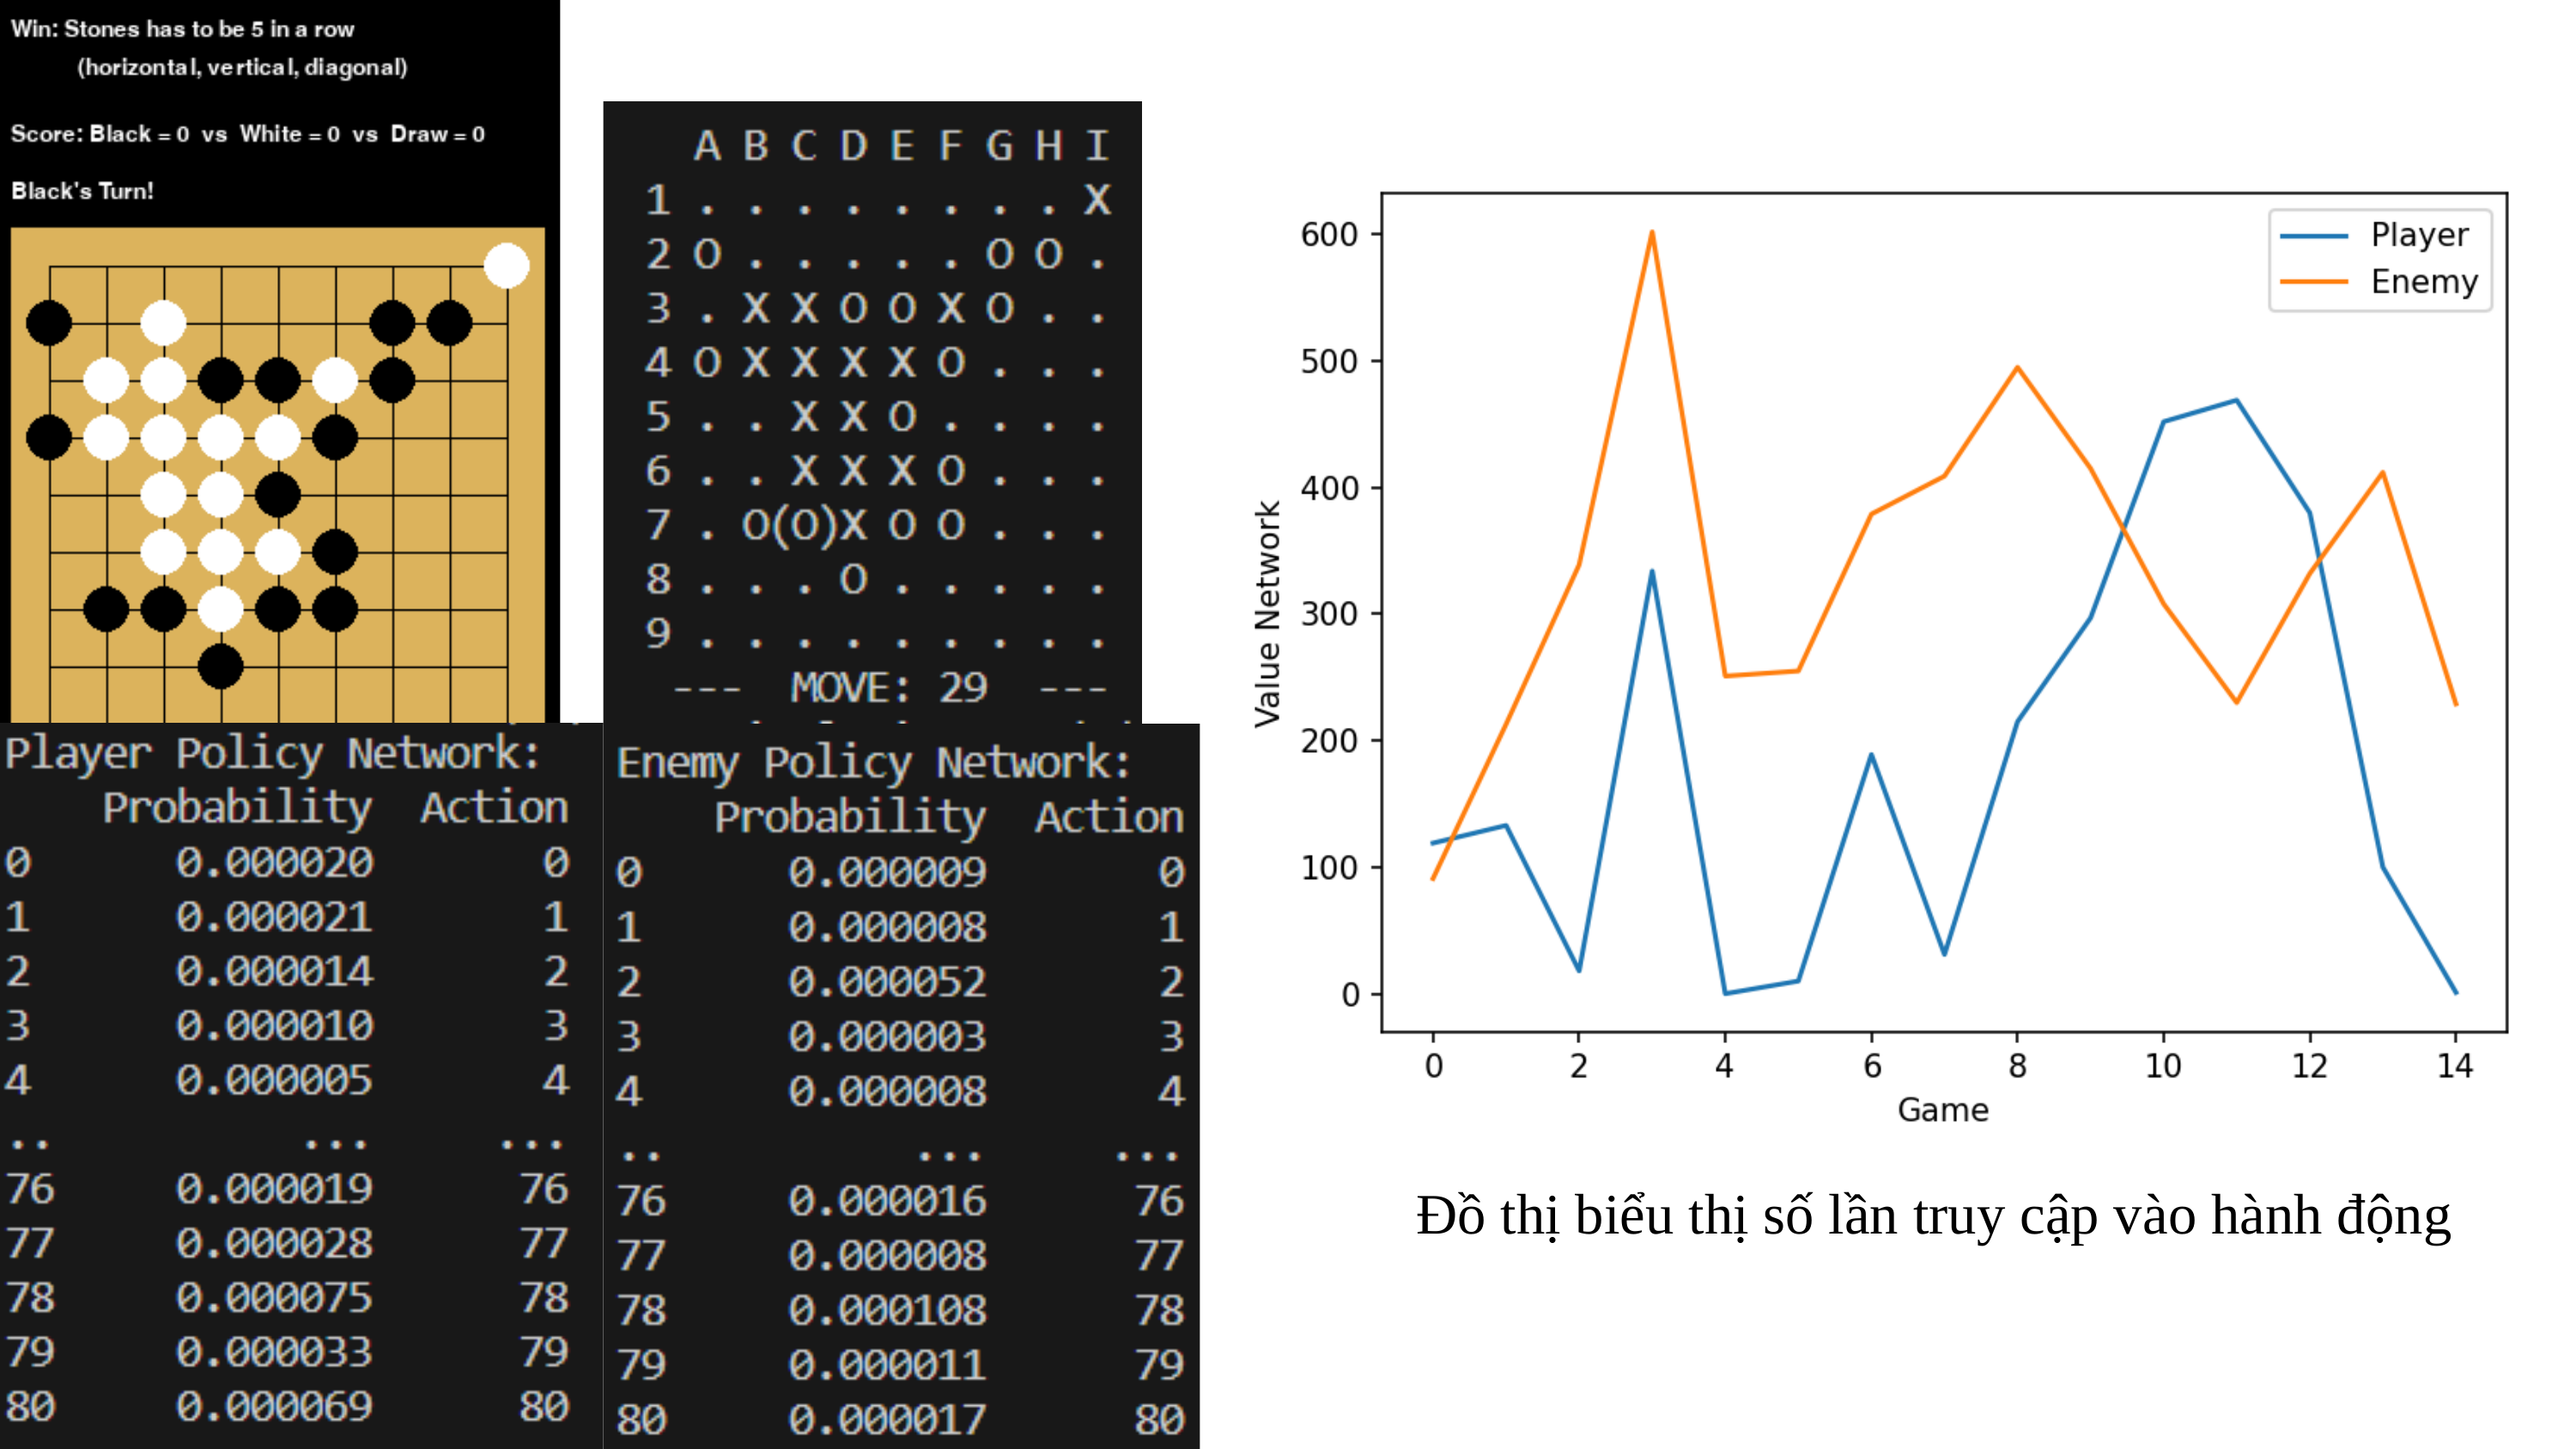

Đồ thị biểu thị số lần truy cập vào hành động